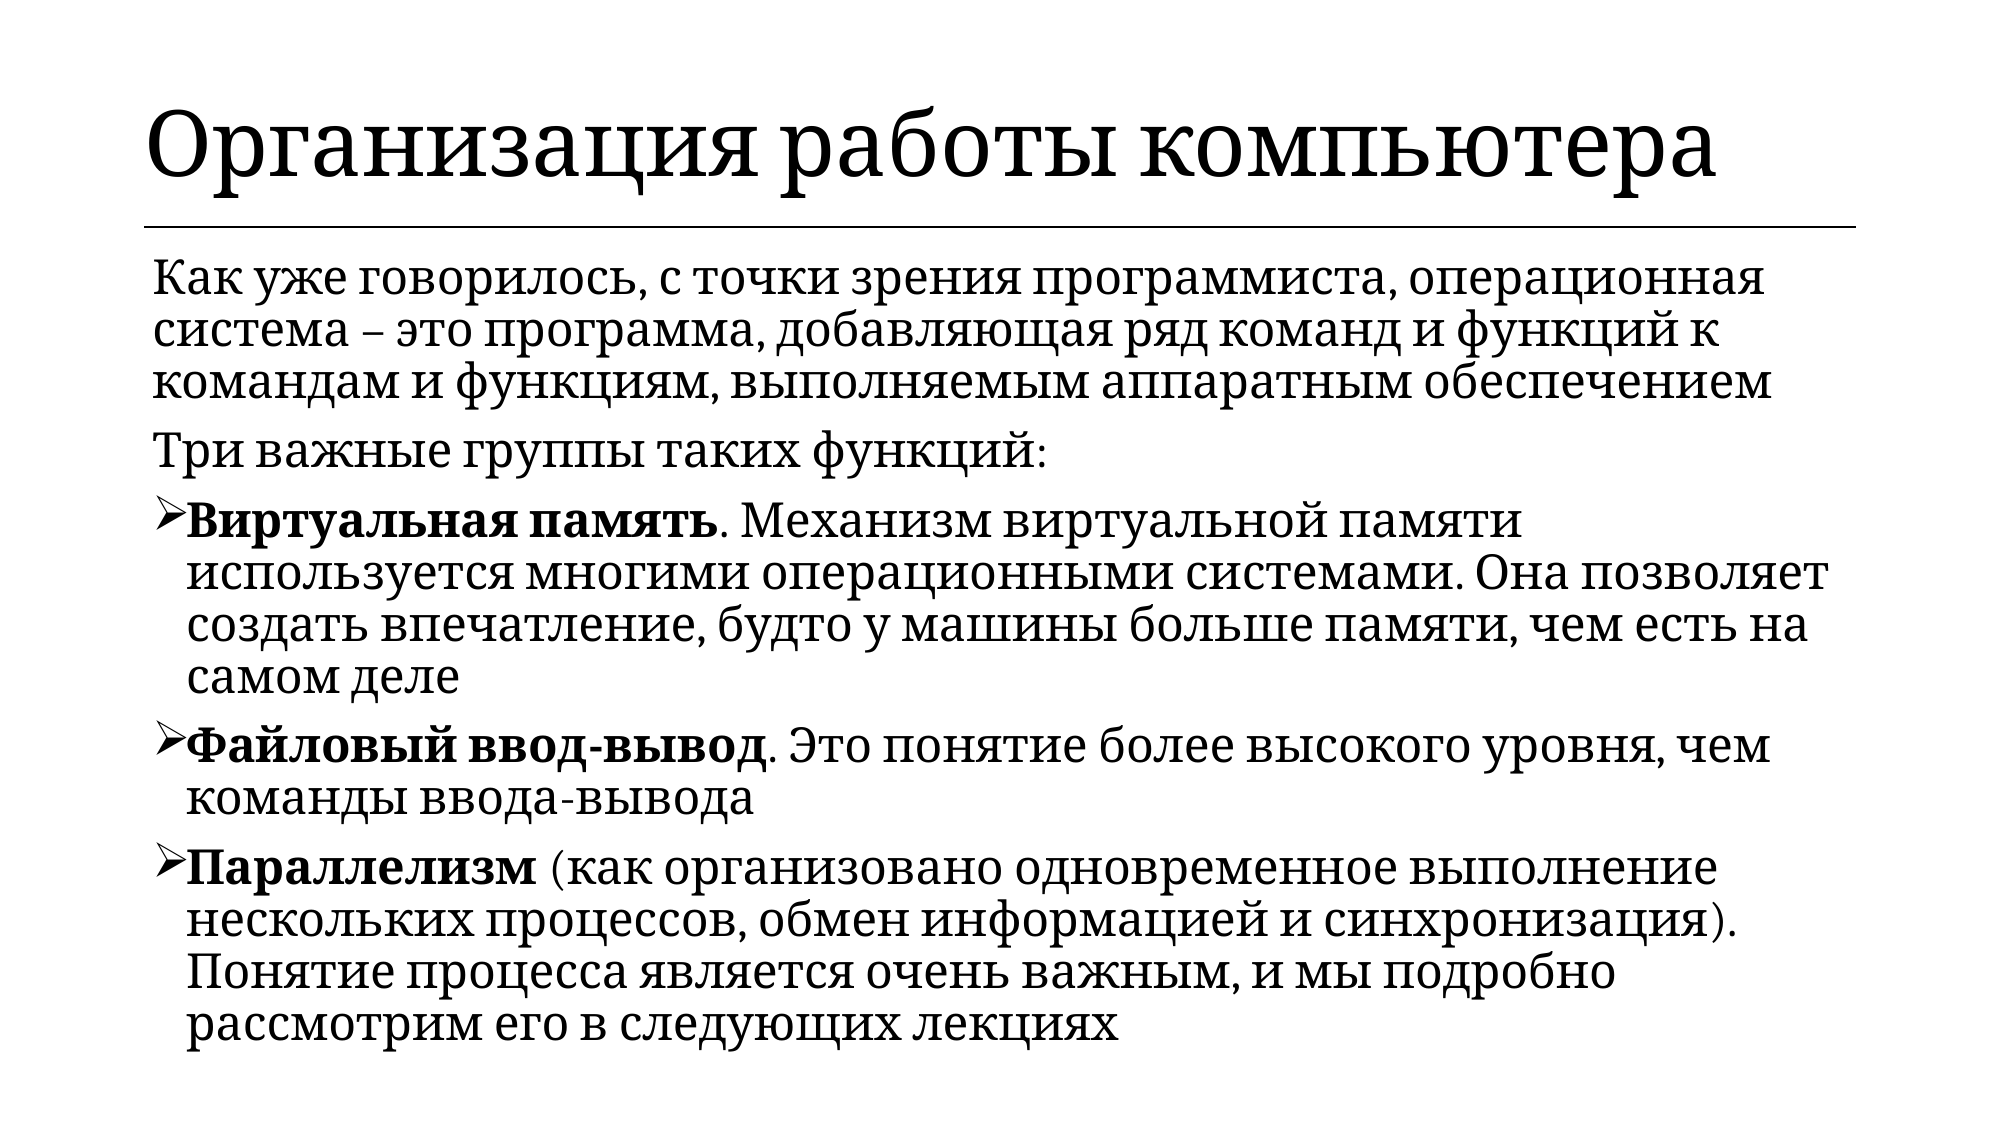

| Организация работы компьютера |
| --- |
Как уже говорилось, с точки зрения программиста, операционная система – это программа, добавляющая ряд команд и функций к командам и функциям, выполняемым аппаратным обеспечением
Три важные группы таких функций:
Виртуальная память. Механизм виртуальной памяти используется многими операционными системами. Она позволяет создать впечатление, будто у машины больше памяти, чем есть на самом деле
Файловый ввод-вывод. Это понятие более высокого уровня, чем команды ввода-вывода
Параллелизм (как организовано одновременное выполнение нескольких процессов, обмен информацией и синхронизация). Понятие процесса является очень важным, и мы подробно рассмотрим его в следующих лекциях